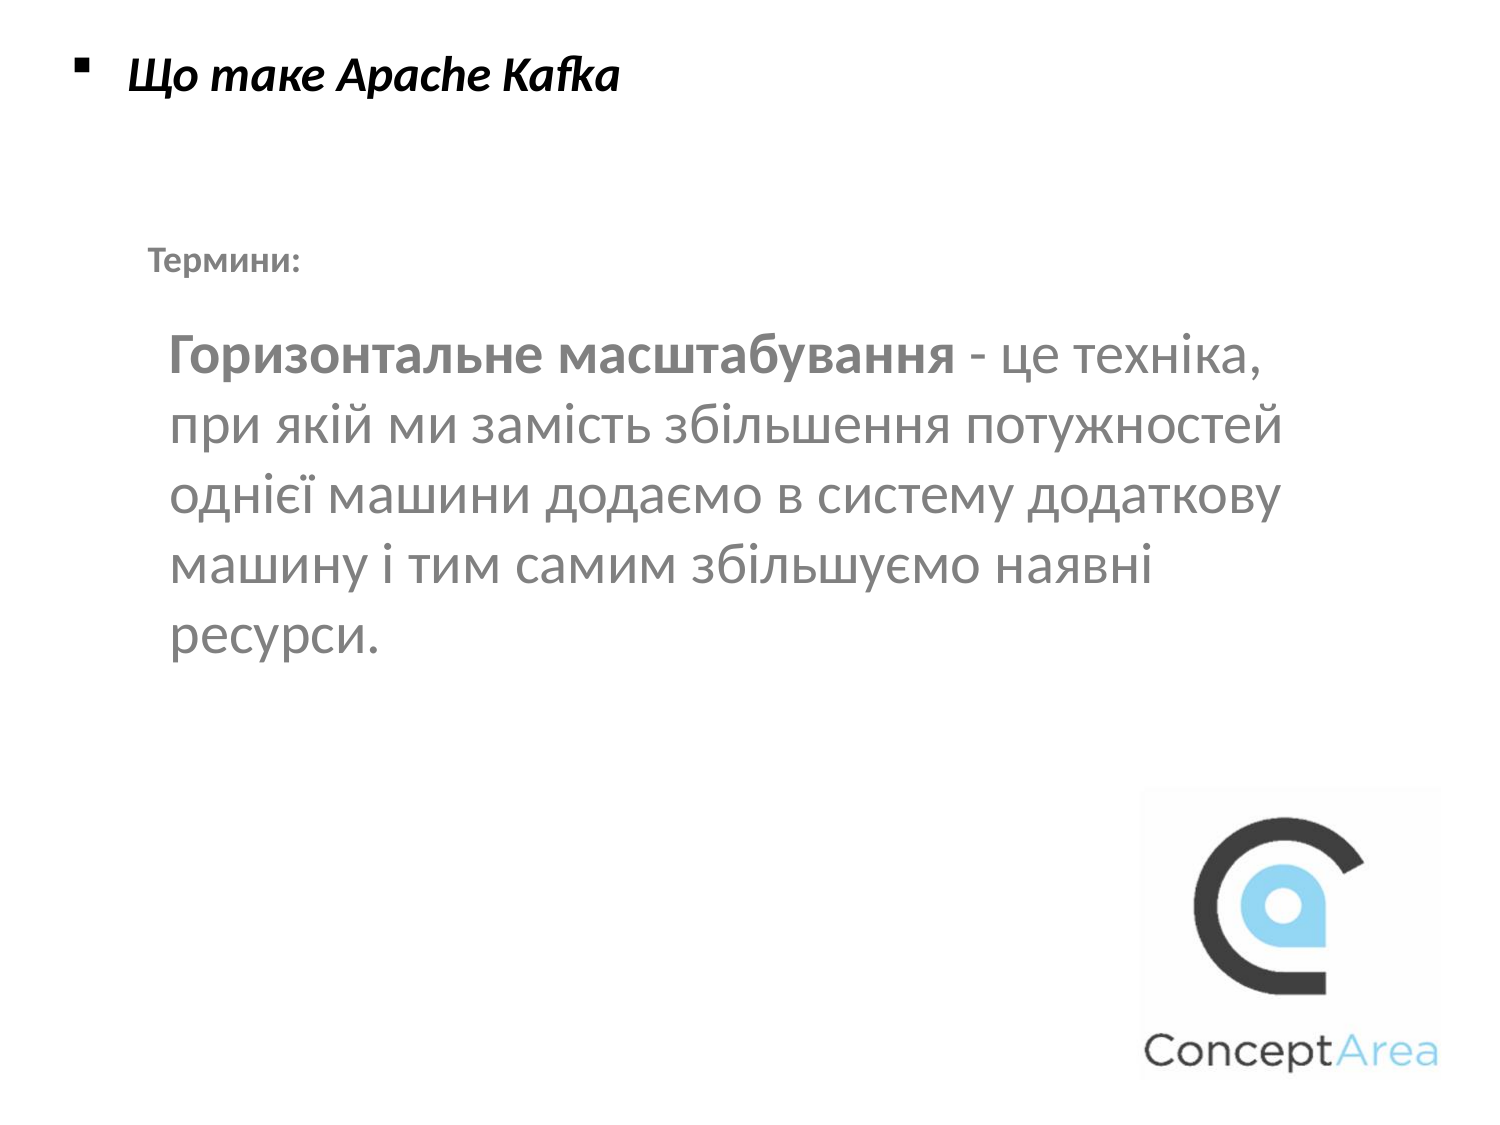

Що таке Apache Kafka
Термини:
Горизонтальне масштабування - це техніка, при якій ми замість збільшення потужностей однієї машини додаємо в систему додаткову машину і тим самим збільшуємо наявні ресурси.